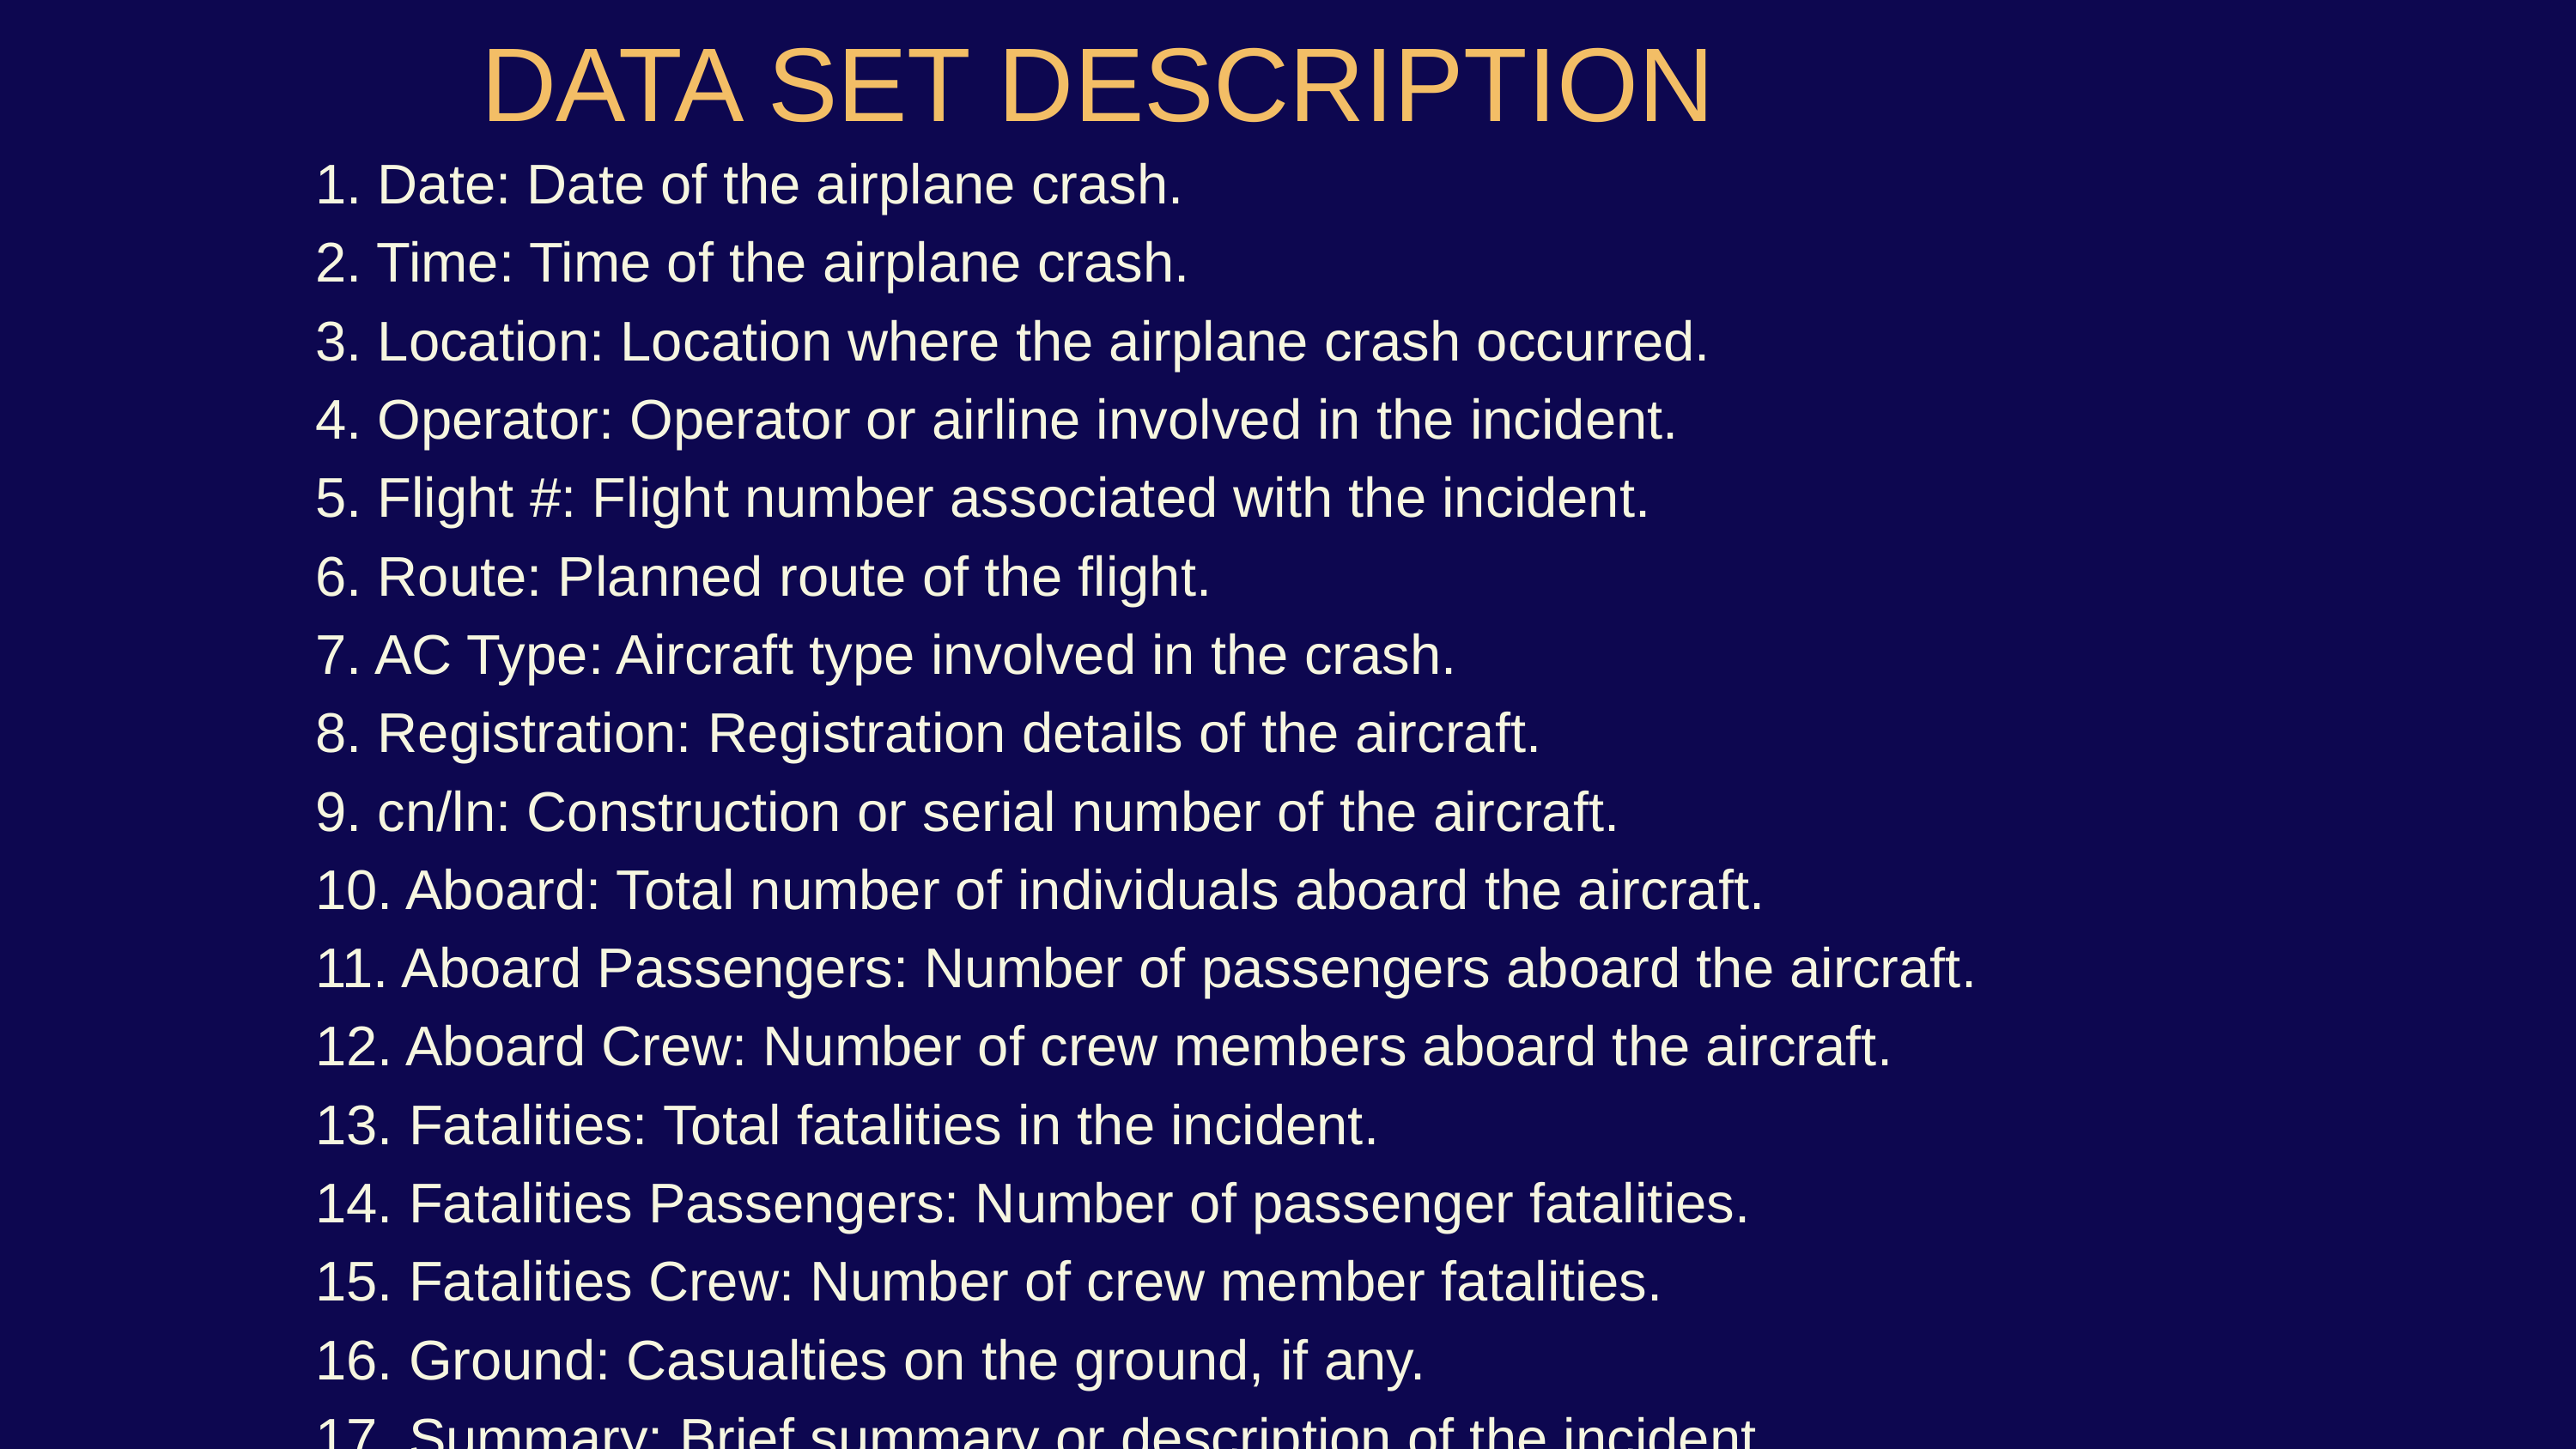

DATA SET DESCRIPTION
1. Date: Date of the airplane crash.
2. Time: Time of the airplane crash.
3. Location: Location where the airplane crash occurred.
4. Operator: Operator or airline involved in the incident.
5. Flight #: Flight number associated with the incident.
6. Route: Planned route of the flight.
7. AC Type: Aircraft type involved in the crash.
8. Registration: Registration details of the aircraft.
9. cn/ln: Construction or serial number of the aircraft.
10. Aboard: Total number of individuals aboard the aircraft.
11. Aboard Passengers: Number of passengers aboard the aircraft.
12. Aboard Crew: Number of crew members aboard the aircraft.
13. Fatalities: Total fatalities in the incident.
14. Fatalities Passengers: Number of passenger fatalities.
15. Fatalities Crew: Number of crew member fatalities.
16. Ground: Casualties on the ground, if any.
17. Summary: Brief summary or description of the incident